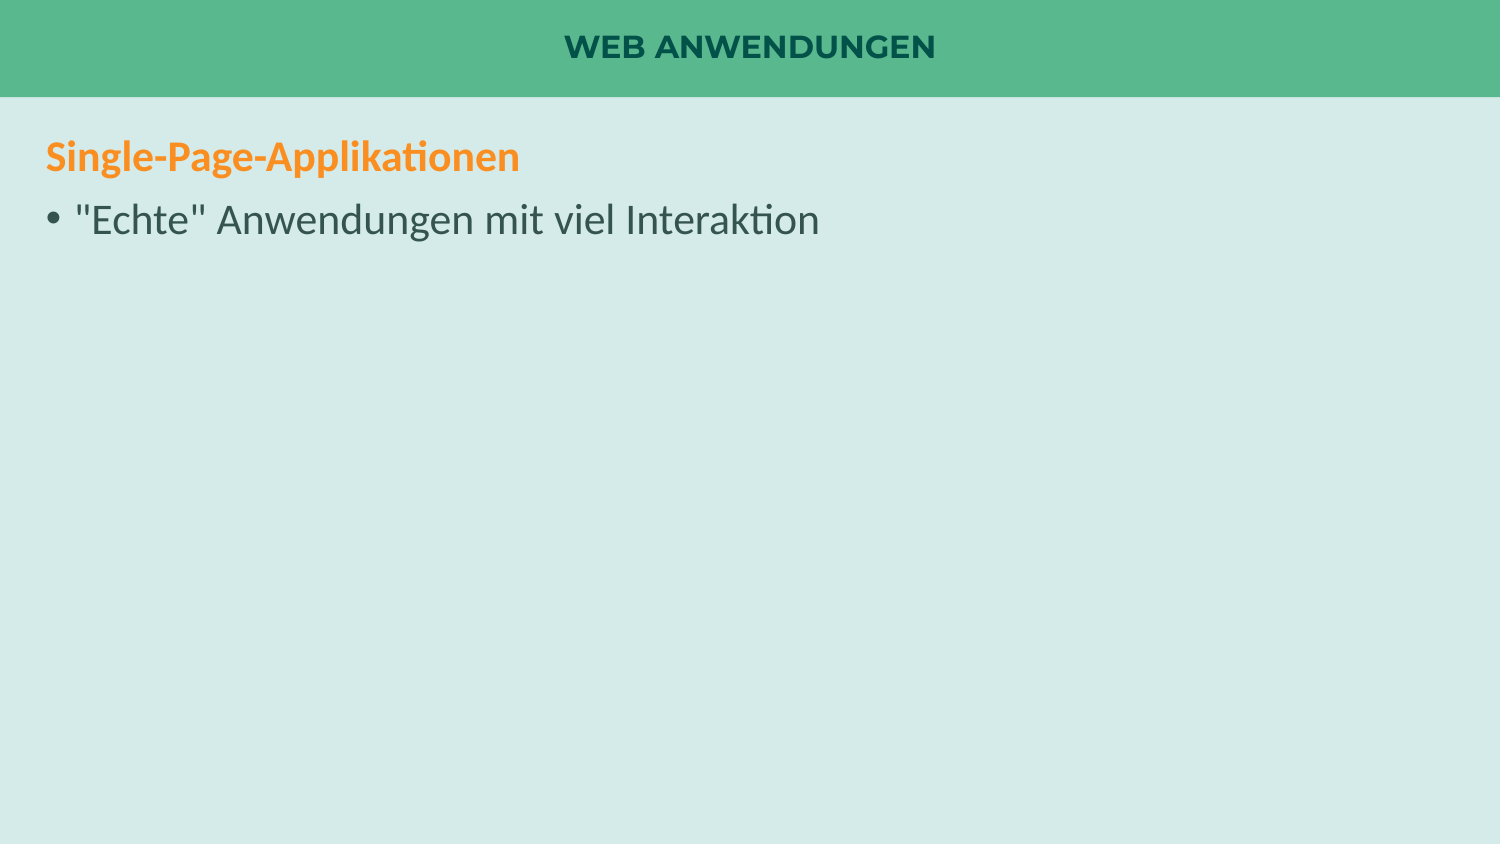

# Web Anwendungen
Single-Page-Applikationen
"Echte" Anwendungen mit viel Interaktion